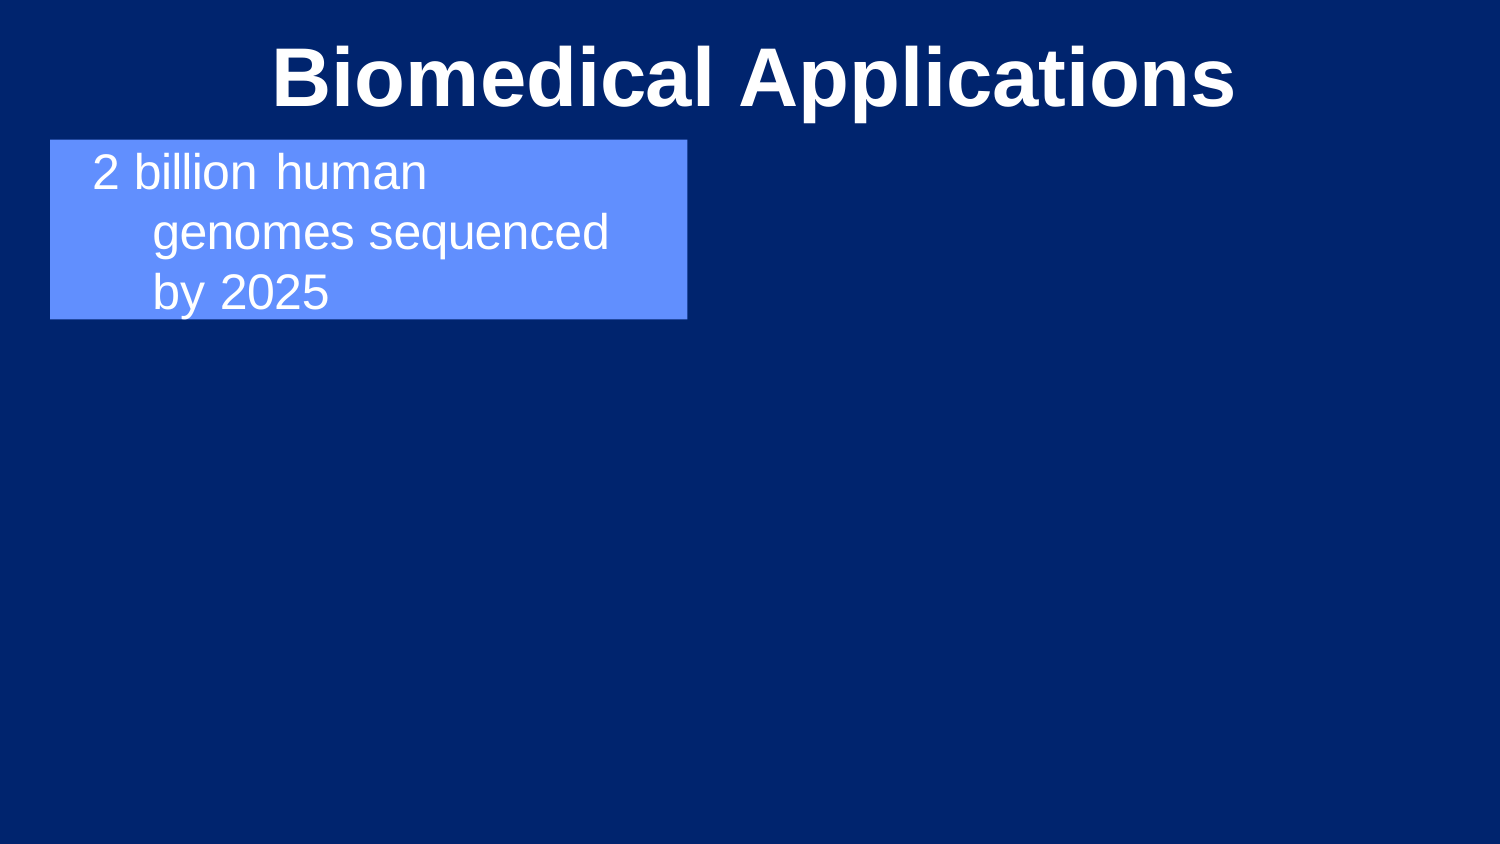

# Biomedical Applications
2 billion human genomes sequenced by 2025